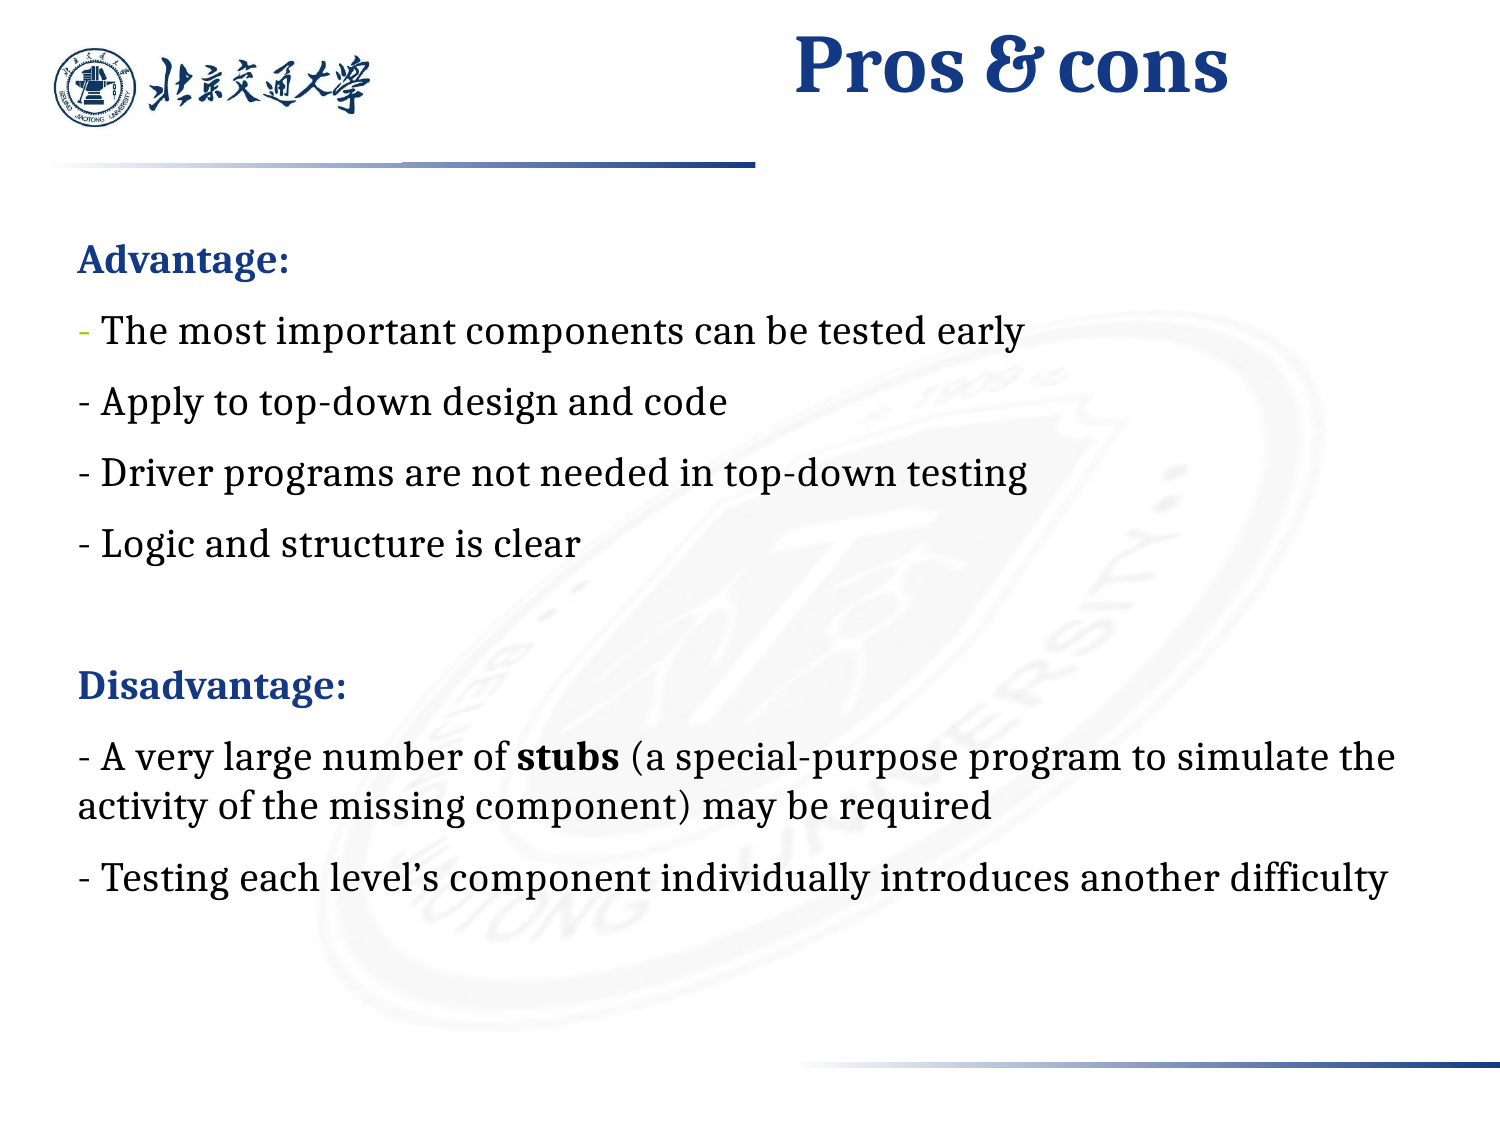

# Pros & cons
Advantage:
- The most important components can be tested early
- Apply to top-down design and code
- Driver programs are not needed in top-down testing
- Logic and structure is clear

Disadvantage:
- A very large number of stubs (a special-purpose program to simulate the activity of the missing component) may be required
- Testing each level’s component individually introduces another difficulty